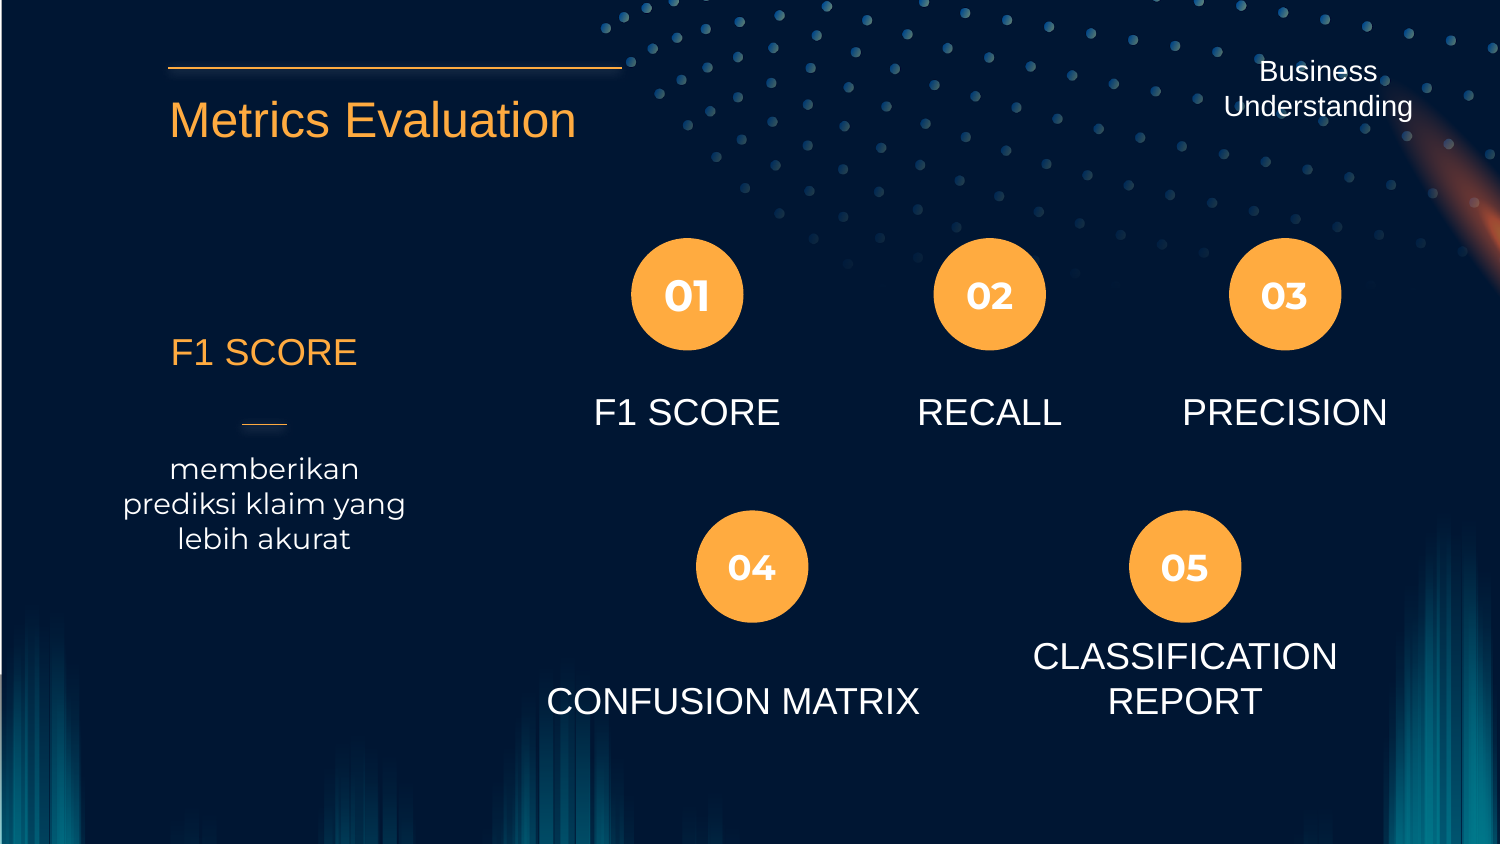

Business Understanding
Metrics Evaluation
02
03
01
F1 SCORE
# RECALL
PRECISION
F1 SCORE
memberikan prediksi klaim yang lebih akurat
04
05
CLASSIFICATION REPORT
CONFUSION MATRIX